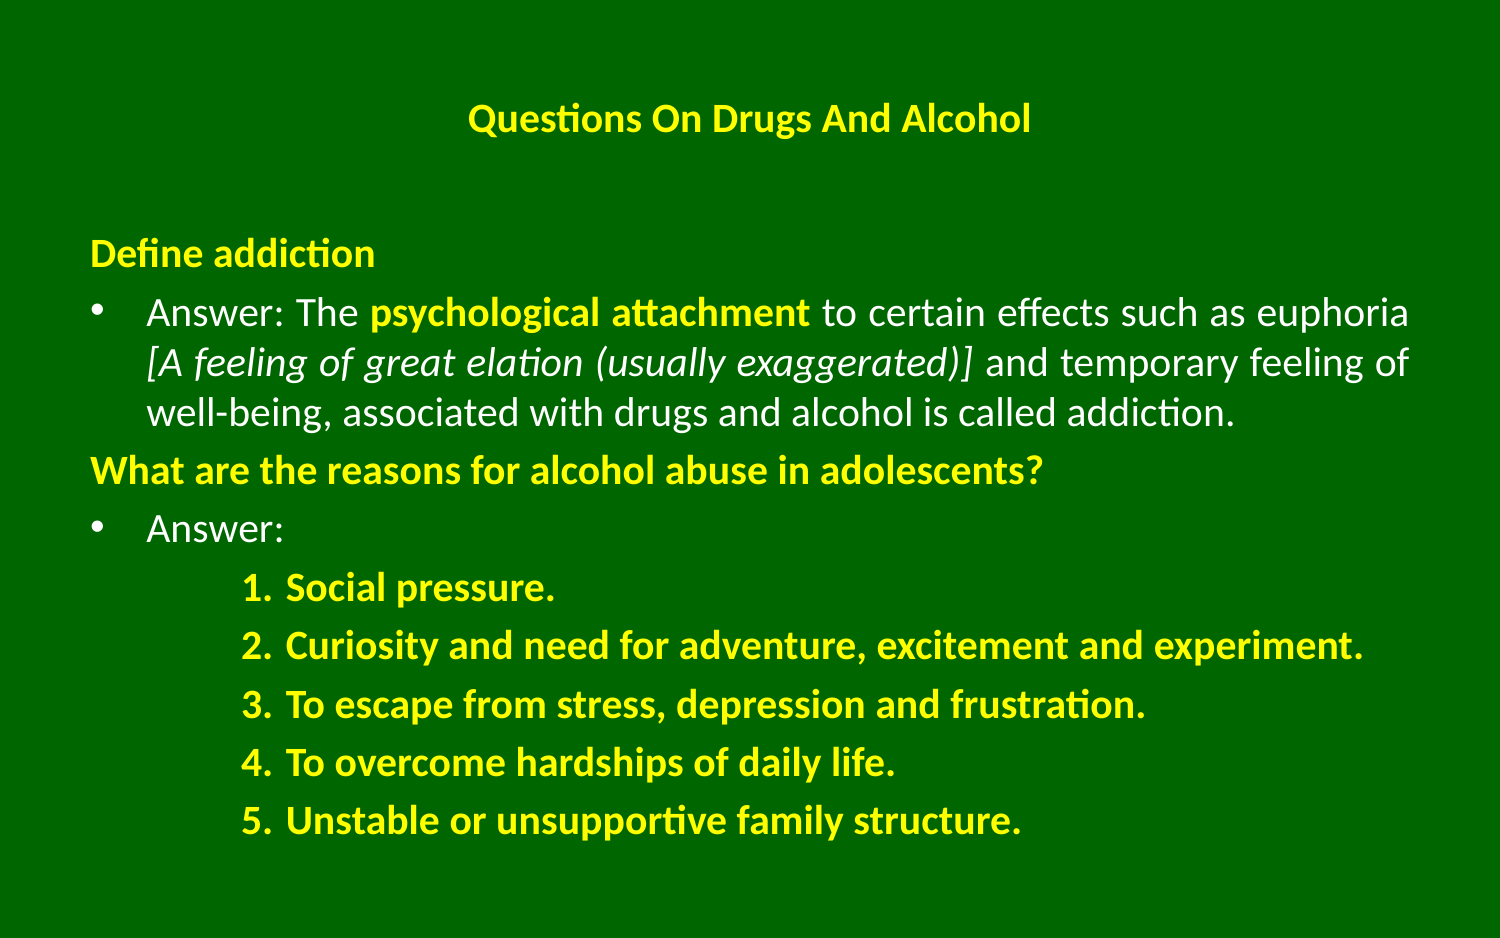

# Questions On Drugs And Alcohol
Define addiction
Answer: The psychological attachment to certain effects such as euphoria [A feeling of great elation (usually exaggerated)] and temporary feeling of well-being, associated with drugs and alcohol is called addiction.
What are the reasons for alcohol abuse in adolescents?
Answer:
Social pressure.
Curiosity and need for adventure, excitement and experiment.
To escape from stress, depression and frustration.
To overcome hardships of daily life.
Unstable or unsupportive family structure.